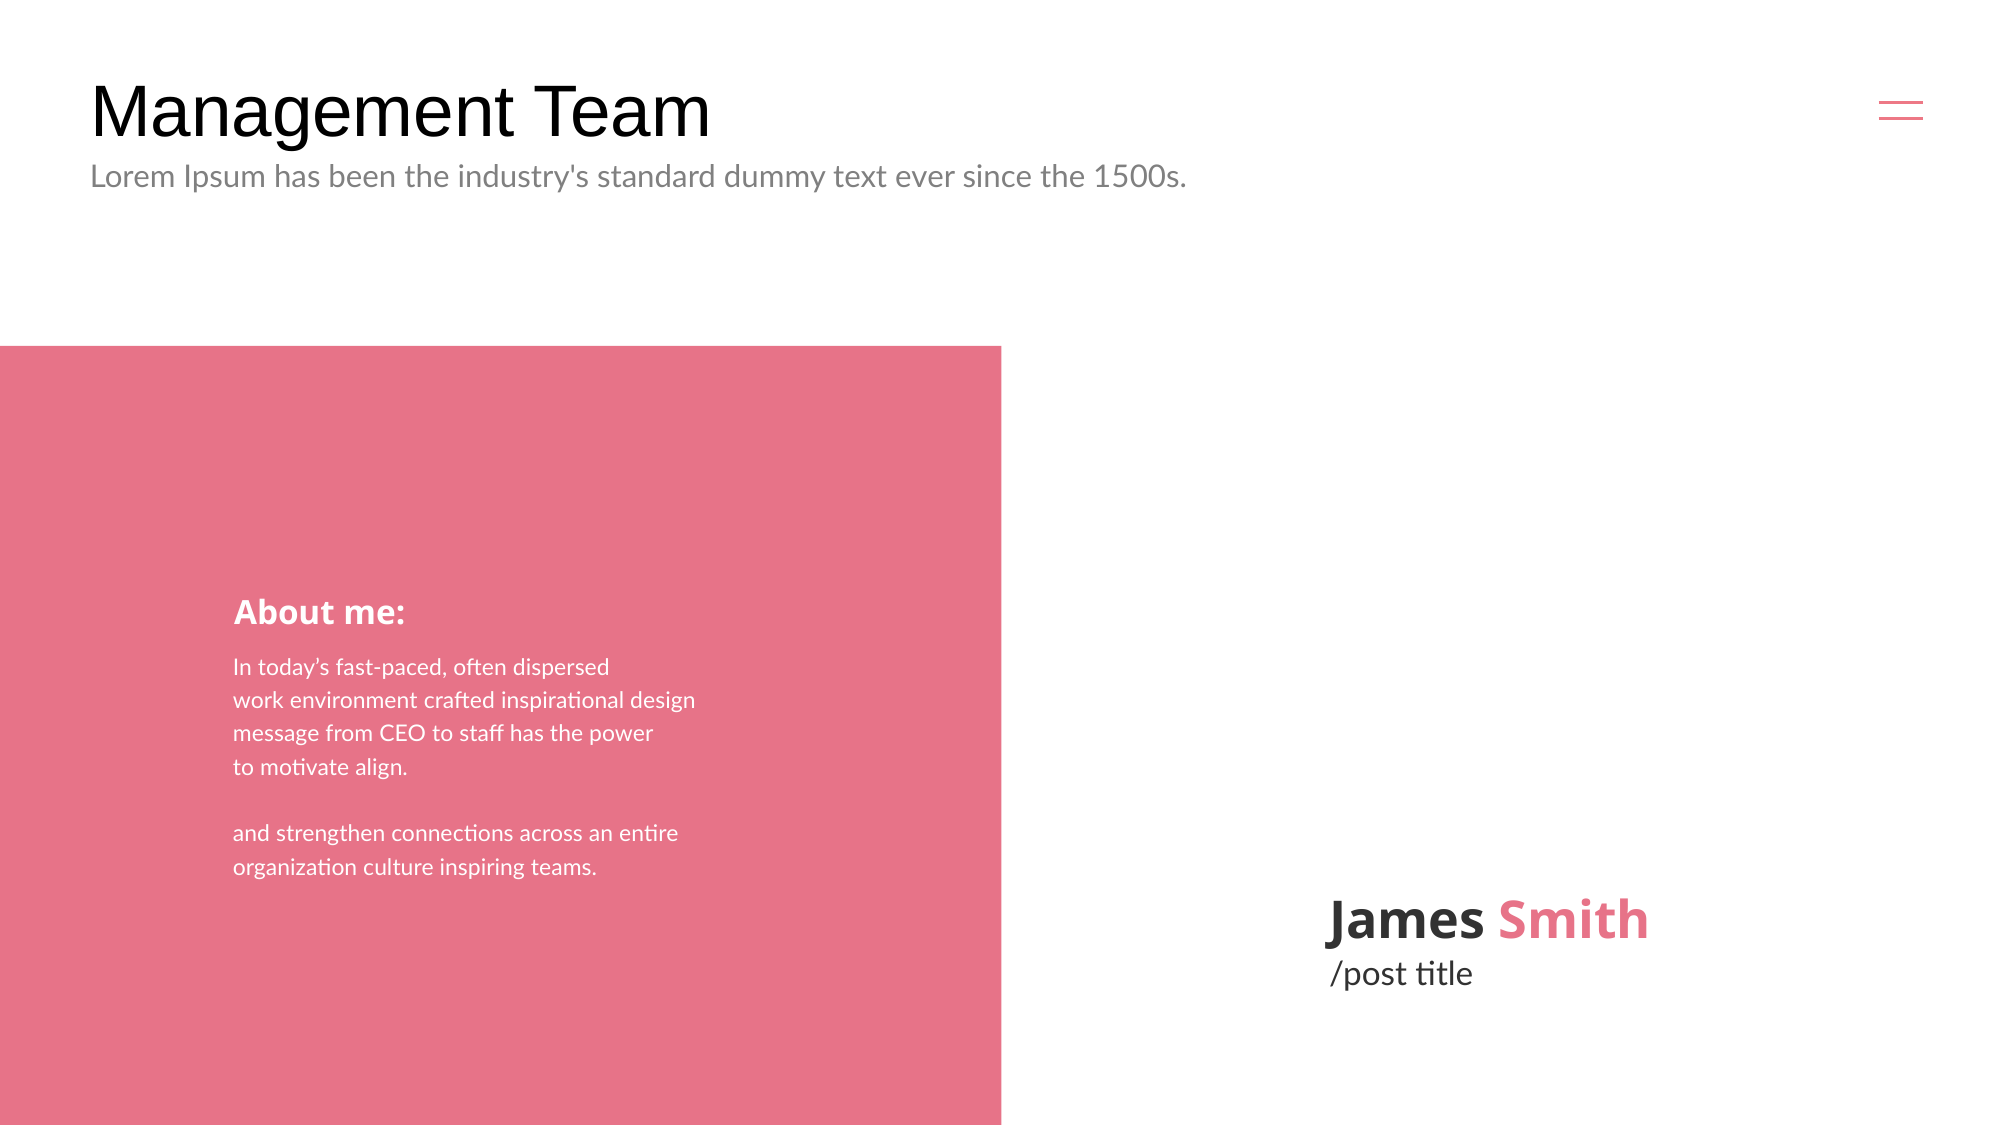

# Management Team
Lorem Ipsum has been the industry's standard dummy text ever since the 1500s.

About me:
In today’s fast-paced, often dispersed
work environment crafted inspirational design message from CEO to staff has the power
to motivate align.

and strengthen connections across an entire organization culture inspiring teams.

James Smith
/post title